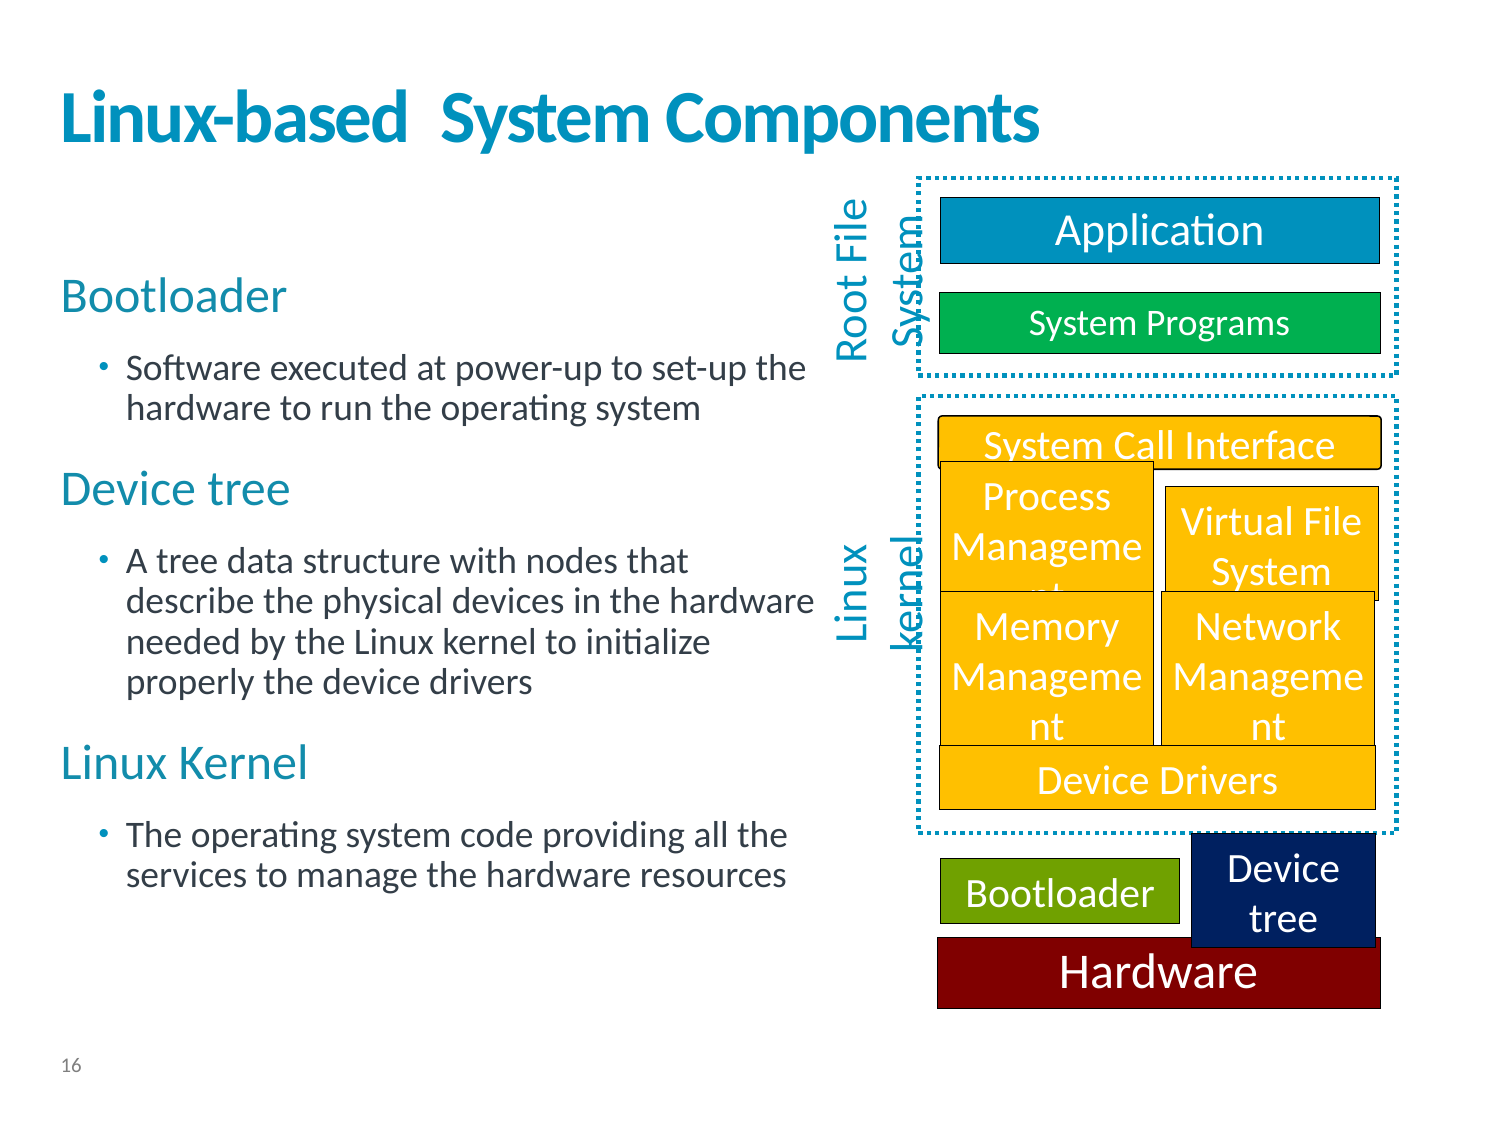

# Linux-based  System Components

Application
Root File
System
Bootloader
Software executed at power-up to set-up the hardware to run the operating system
Device tree
A tree data structure with nodes that describe the physical devices in the hardware needed by the Linux kernel to initialize properly the device drivers
Linux Kernel
The operating system code providing all the services to manage the hardware resources
System Programs

System Call Interface

Process Management
Virtual File System
Linux
kernel
Memory Management
Network Management
Device Drivers
Device tree
Bootloader
Hardware
16